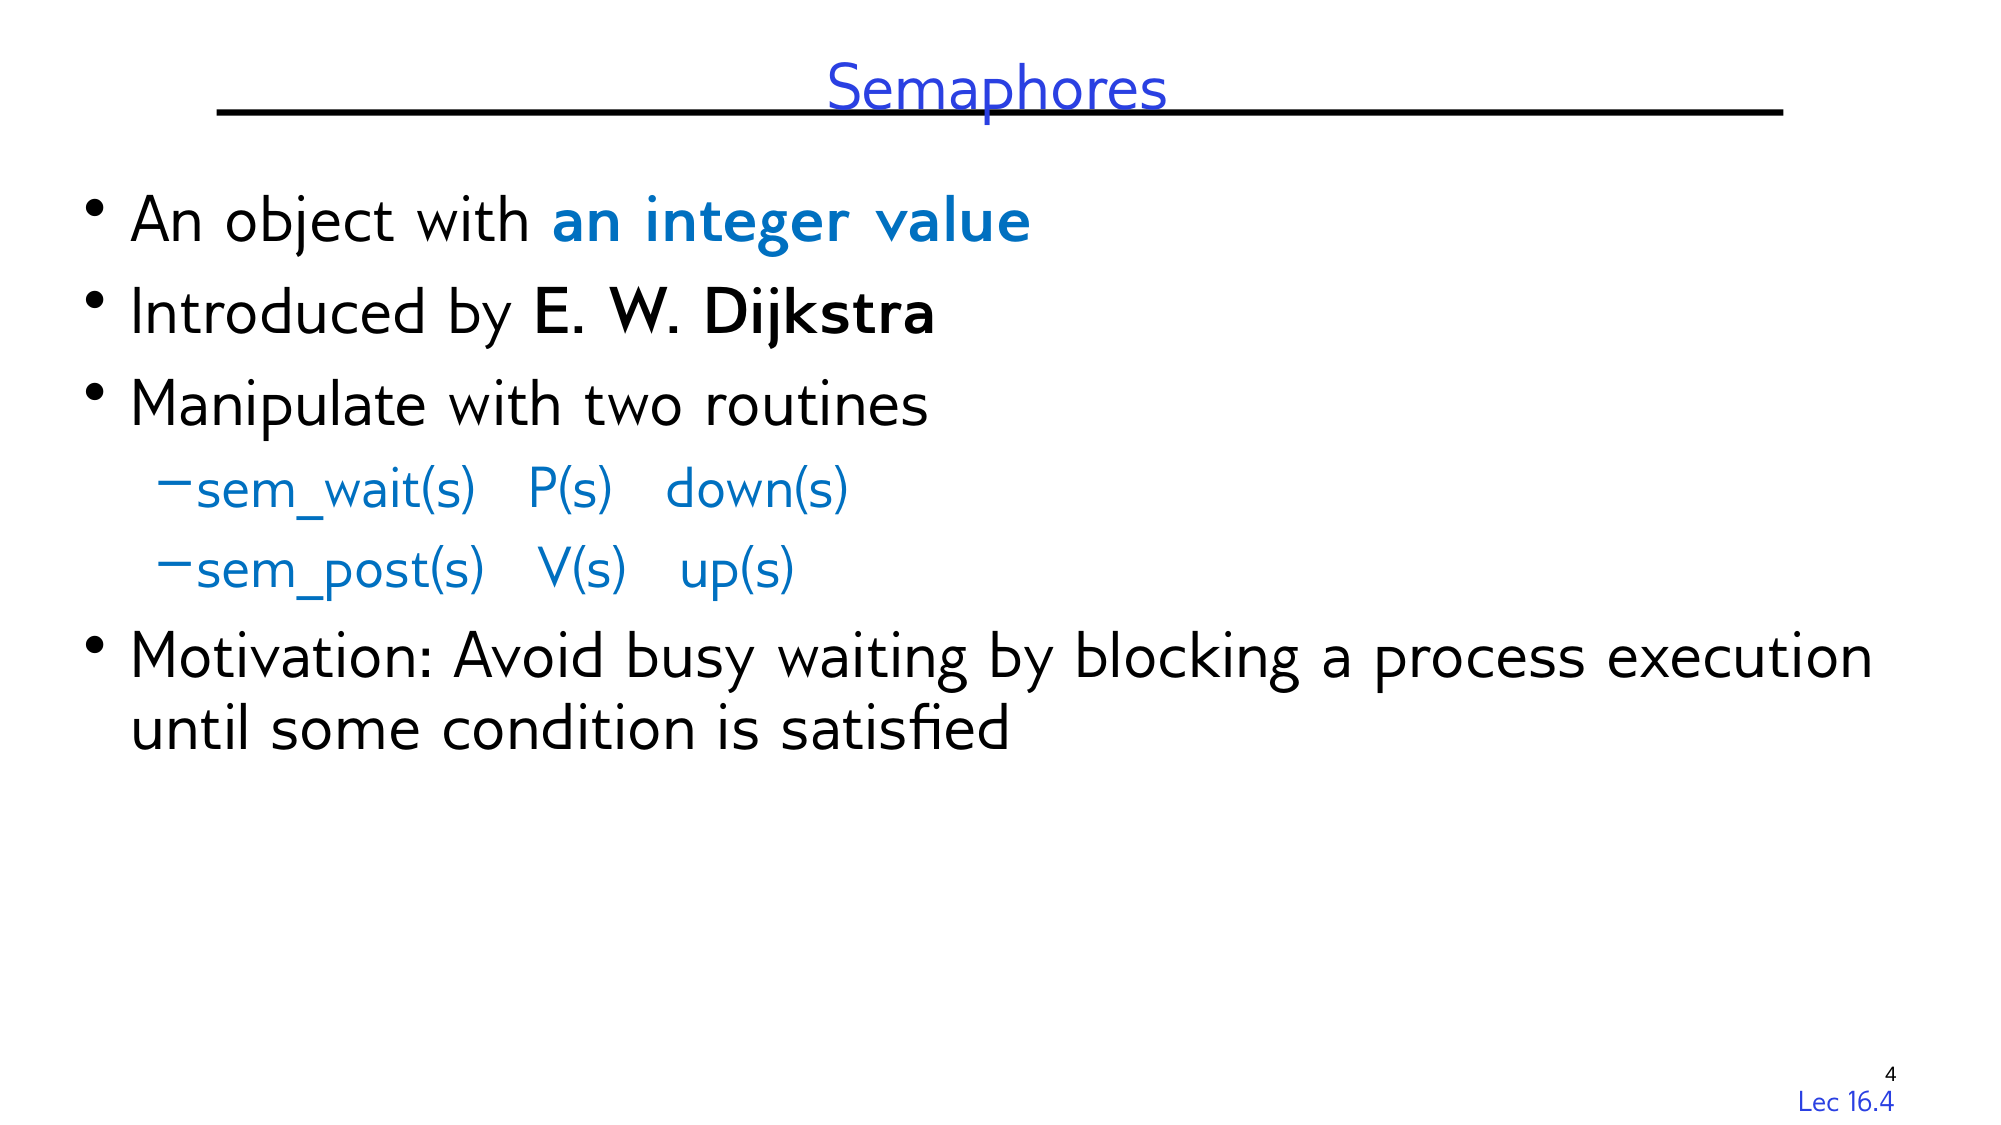

TDT4186 | Spring 2024 | Di Liu
# Semaphores
An object with an integer value
Introduced by E. W. Dijkstra
Manipulate with two routines
sem_wait(s)   P(s)   down(s)
sem_post(s)   V(s)   up(s)
Motivation: Avoid busy waiting by blocking a process execution until some condition is satisfied